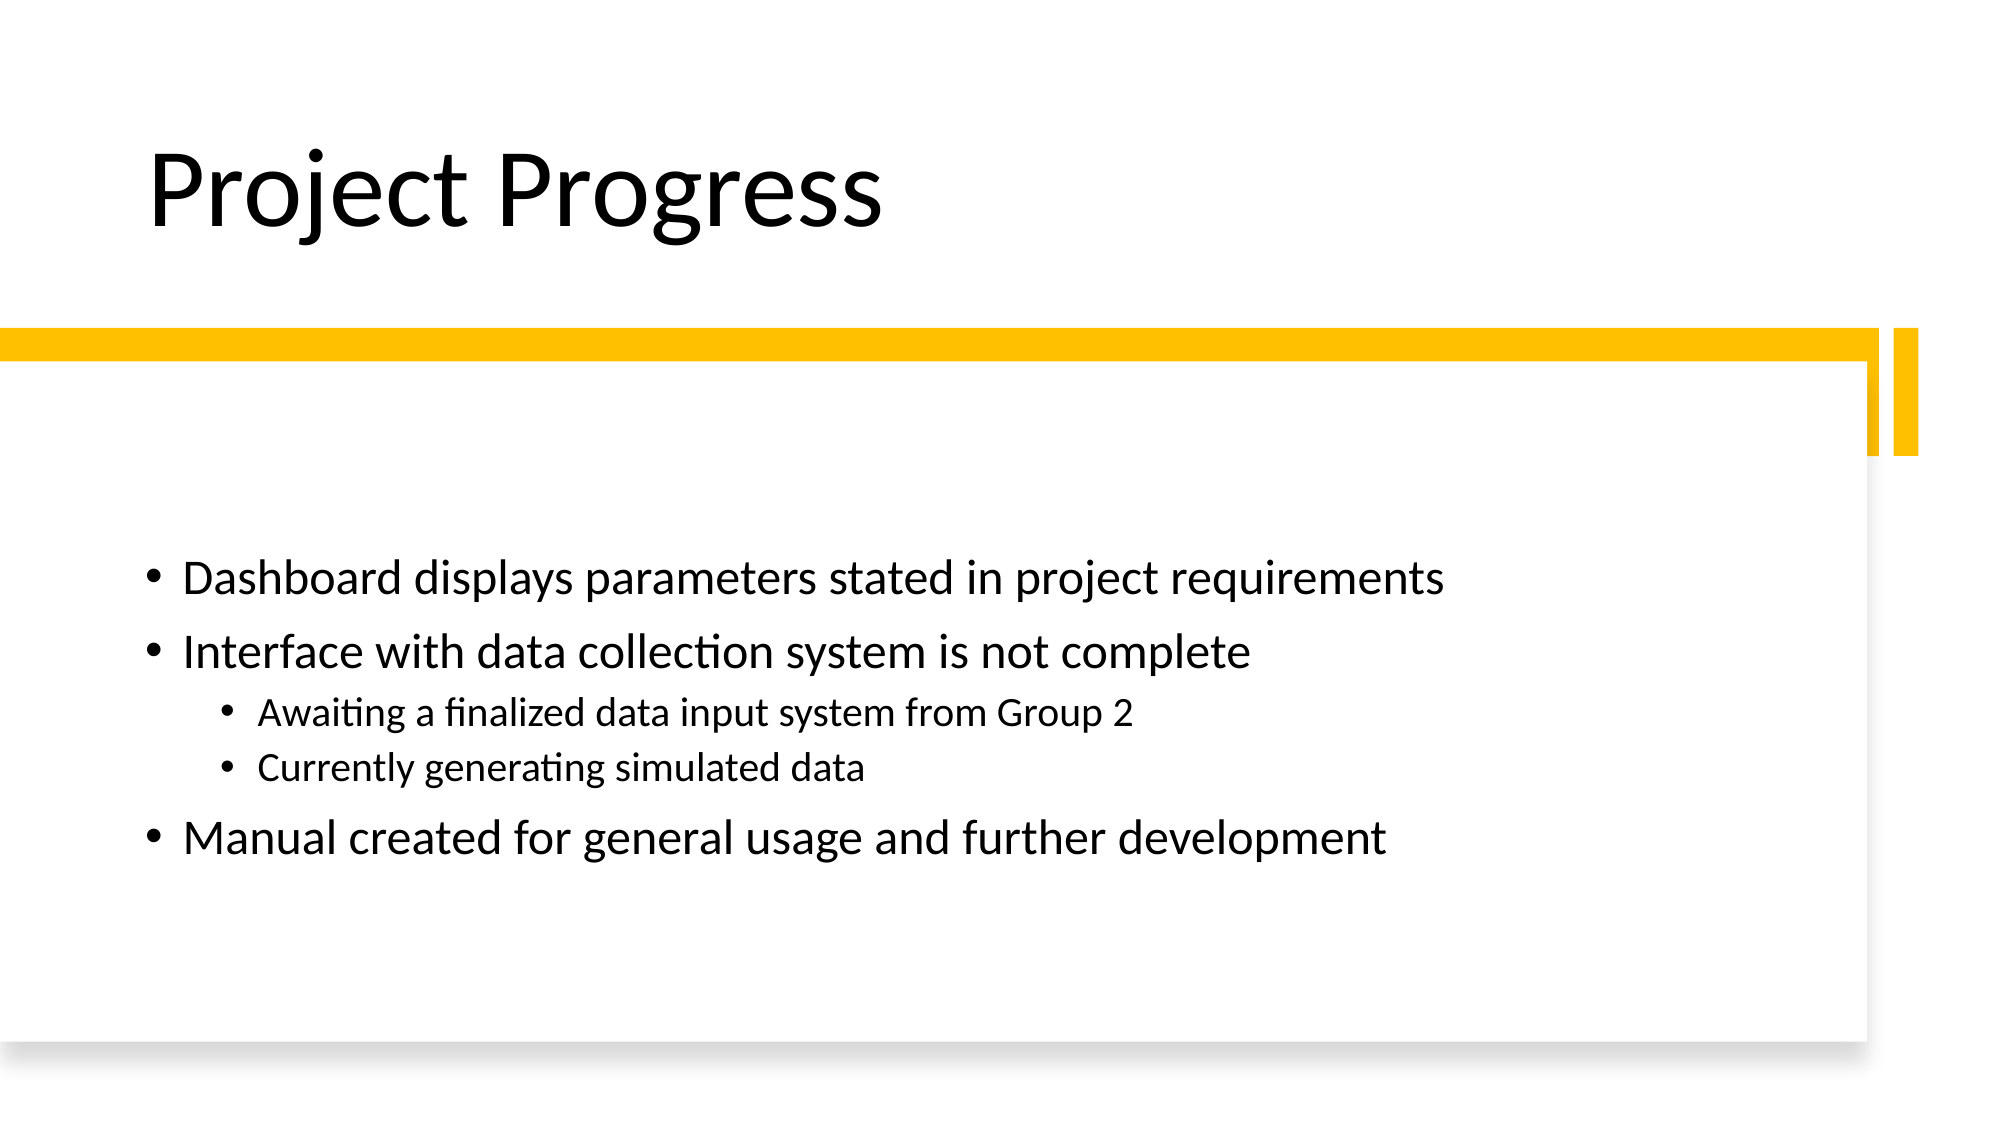

# Project Progress

Dashboard displays parameters stated in project requirements
Interface with data collection system is not complete
Awaiting a finalized data input system from Group 2
Currently generating simulated data
Manual created for general usage and further development